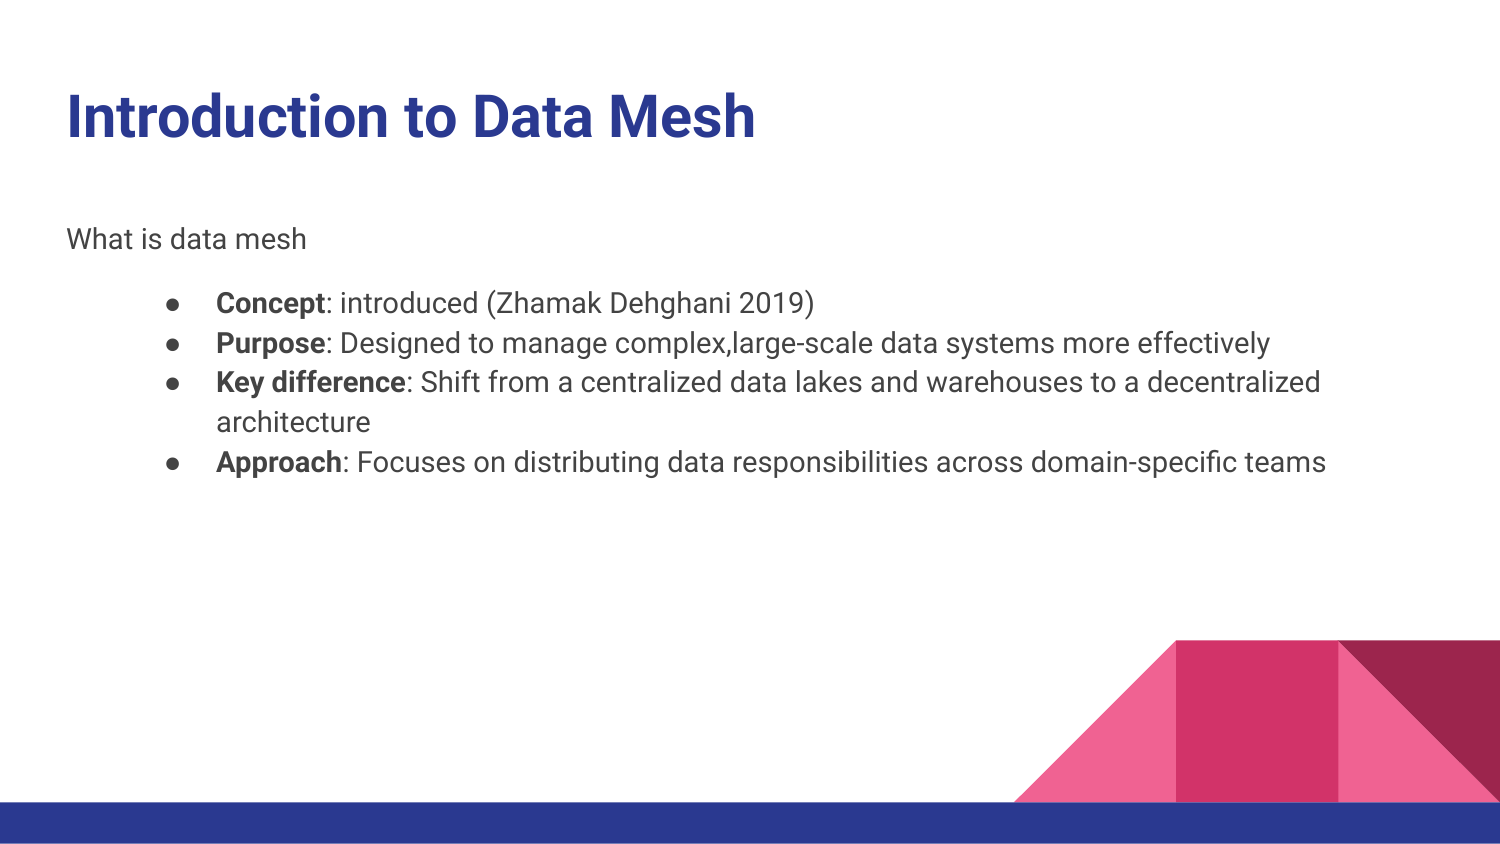

# Introduction to Data Mesh
What is data mesh
Concept: introduced (Zhamak Dehghani 2019)
Purpose: Designed to manage complex,large-scale data systems more effectively
Key difference: Shift from a centralized data lakes and warehouses to a decentralized architecture
Approach: Focuses on distributing data responsibilities across domain-specific teams